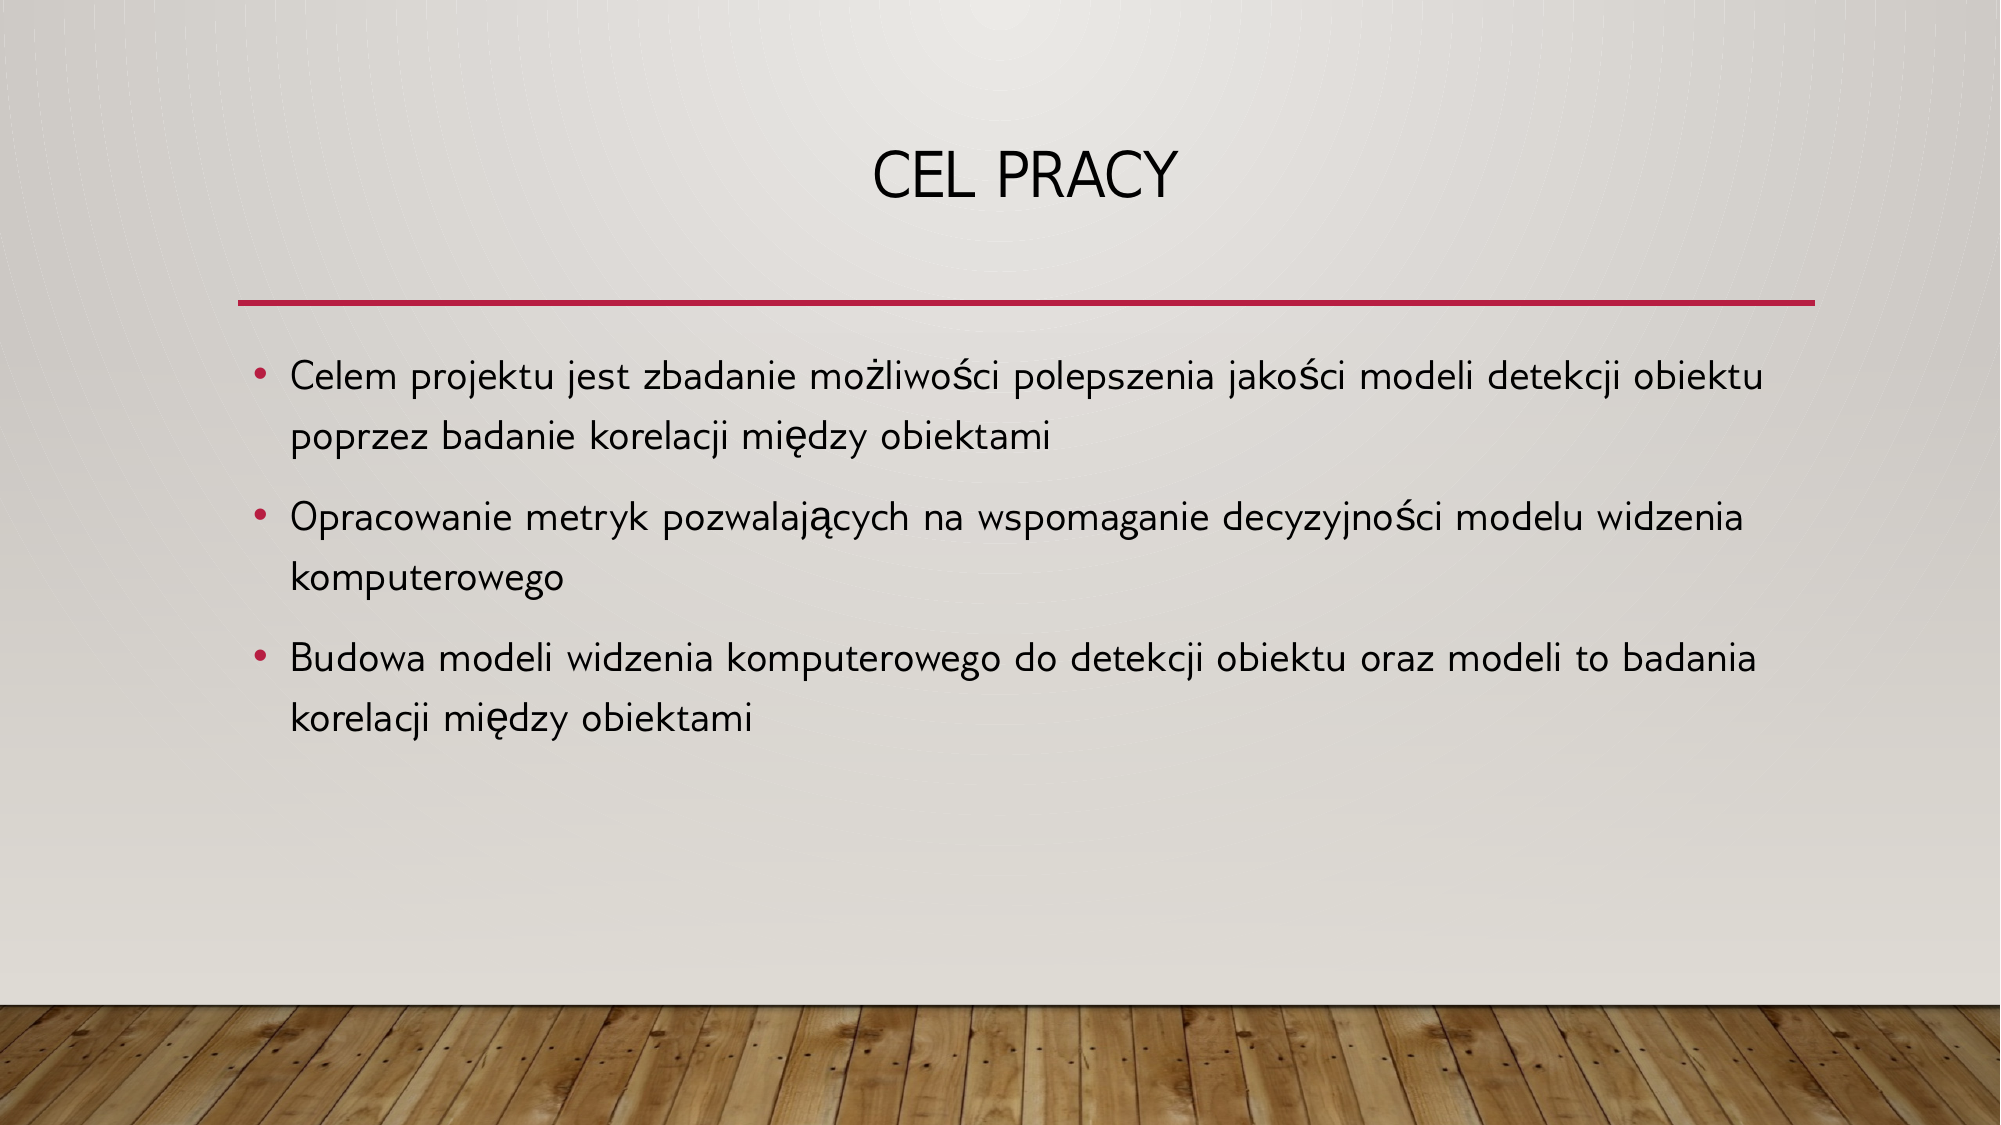

# Cel pracy
Celem projektu jest zbadanie możliwości polepszenia jakości modeli detekcji obiektu poprzez badanie korelacji między obiektami
Opracowanie metryk pozwalających na wspomaganie decyzyjności modelu widzenia komputerowego
Budowa modeli widzenia komputerowego do detekcji obiektu oraz modeli to badania korelacji między obiektami